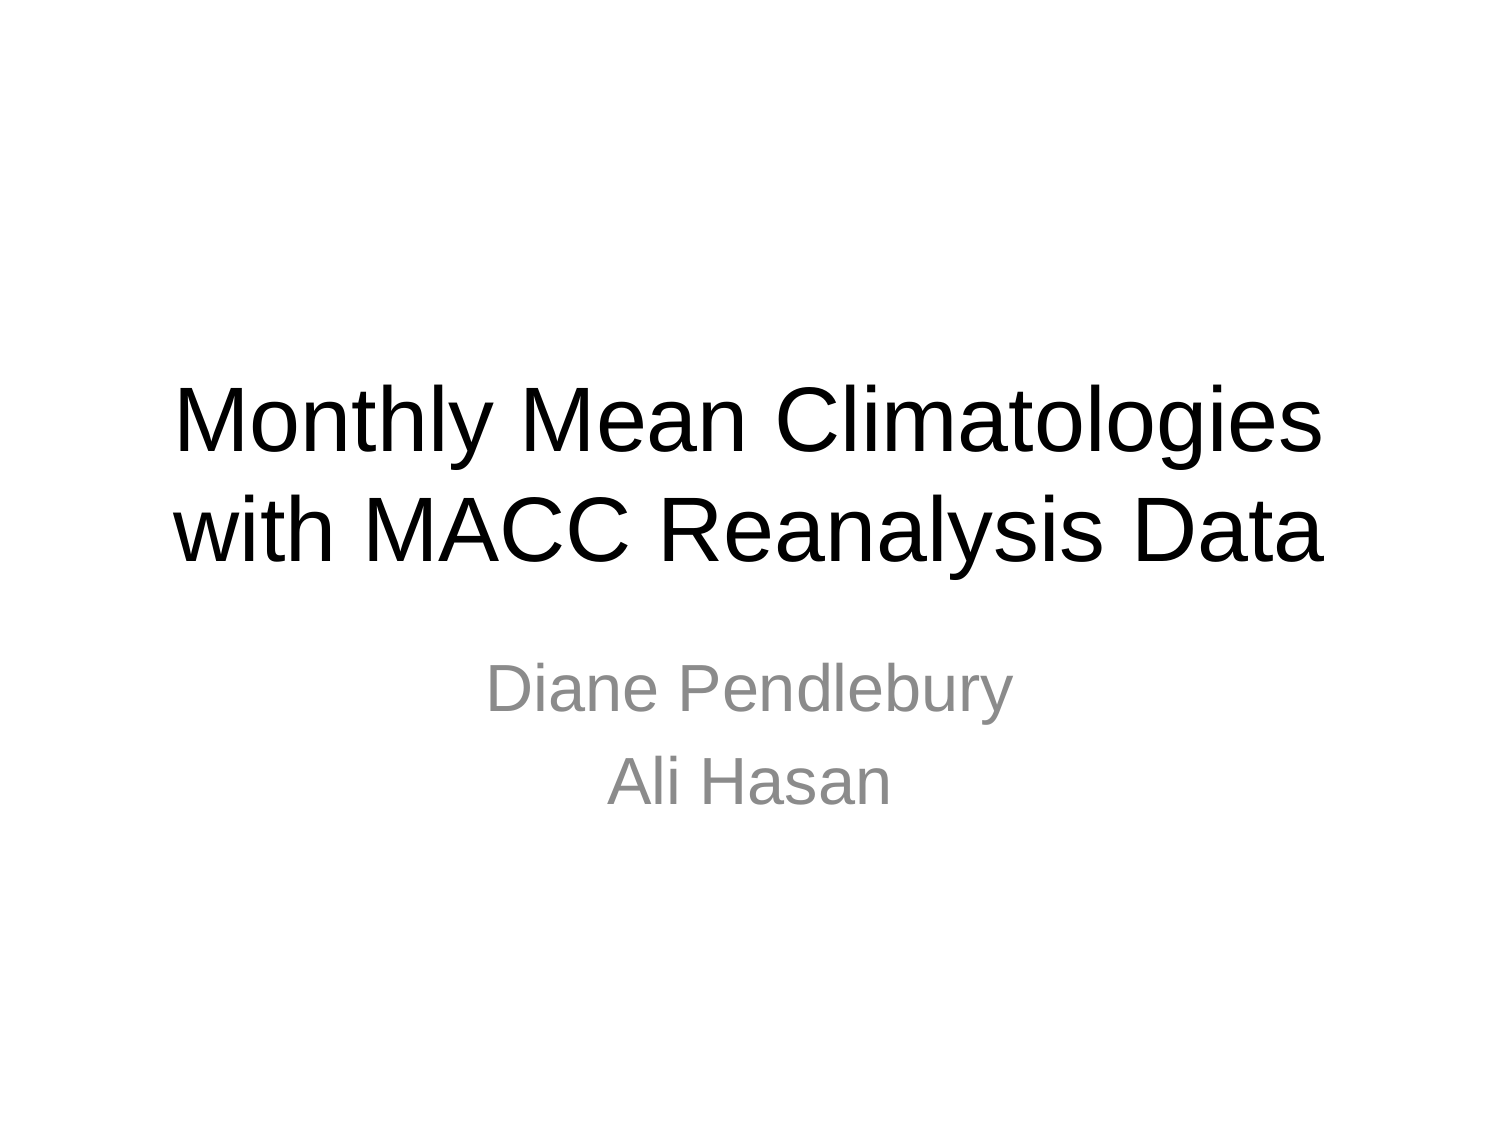

# Monthly Mean Climatologies with MACC Reanalysis Data
Diane Pendlebury
Ali Hasan